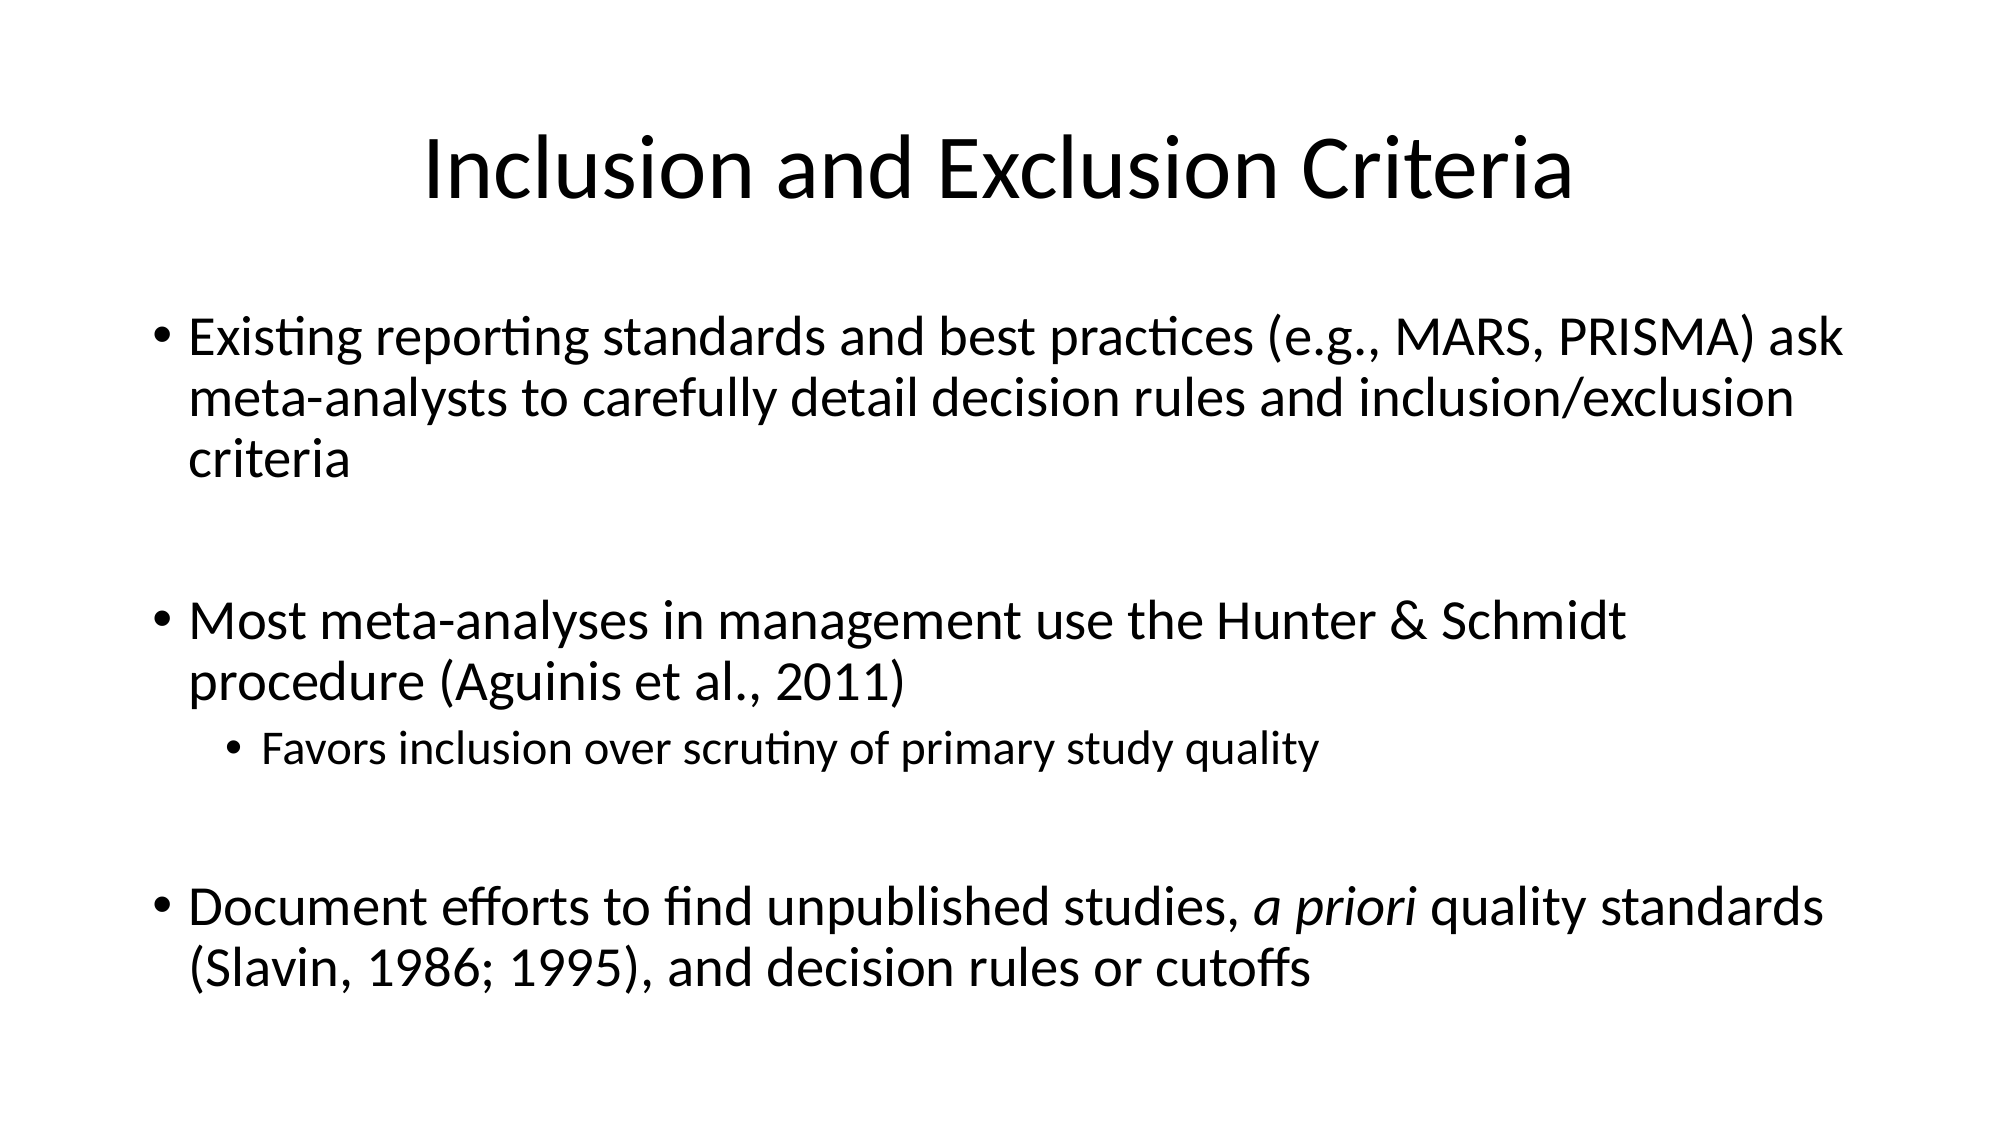

# Inclusion and Exclusion Criteria
Existing reporting standards and best practices (e.g., MARS, PRISMA) ask meta-analysts to carefully detail decision rules and inclusion/exclusion criteria

Most meta-analyses in management use the Hunter & Schmidt procedure (Aguinis et al., 2011)
Favors inclusion over scrutiny of primary study quality

Document efforts to find unpublished studies, a priori quality standards (Slavin, 1986; 1995), and decision rules or cutoffs